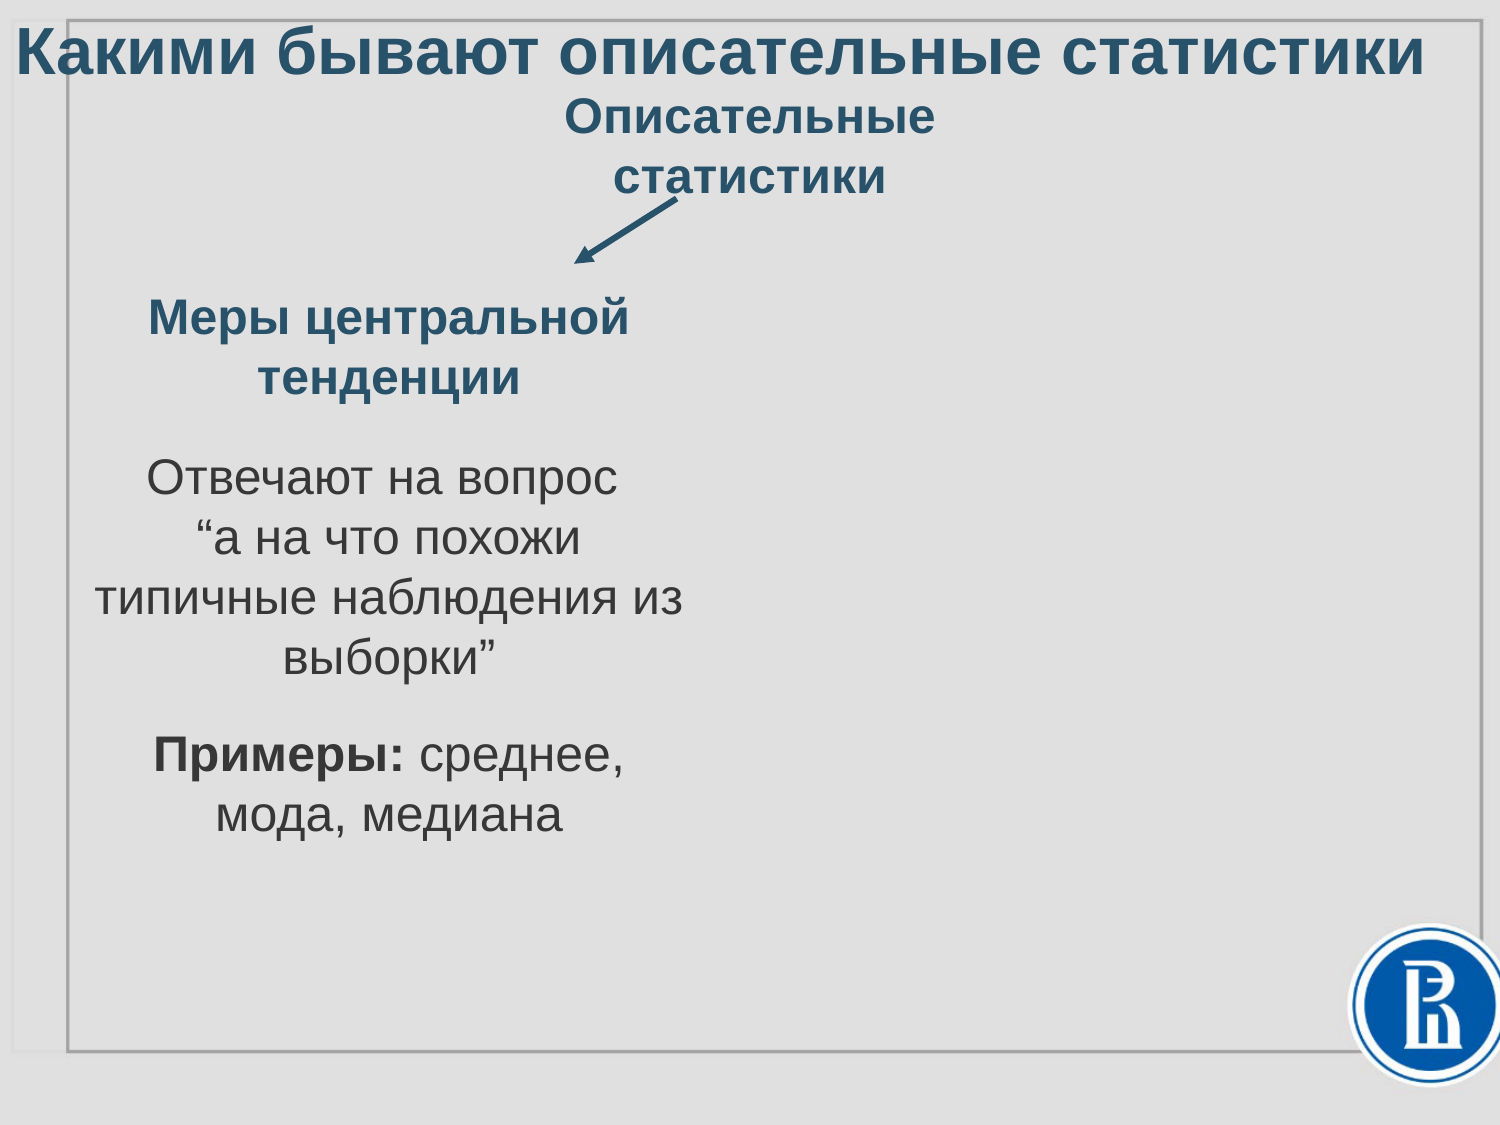

Какими бывают описательные статистики
Описательные статистики
Меры центральной тенденции
Отвечают на вопрос
“а на что похожи типичные наблюдения из выборки”
Примеры: среднее, мода, медиана